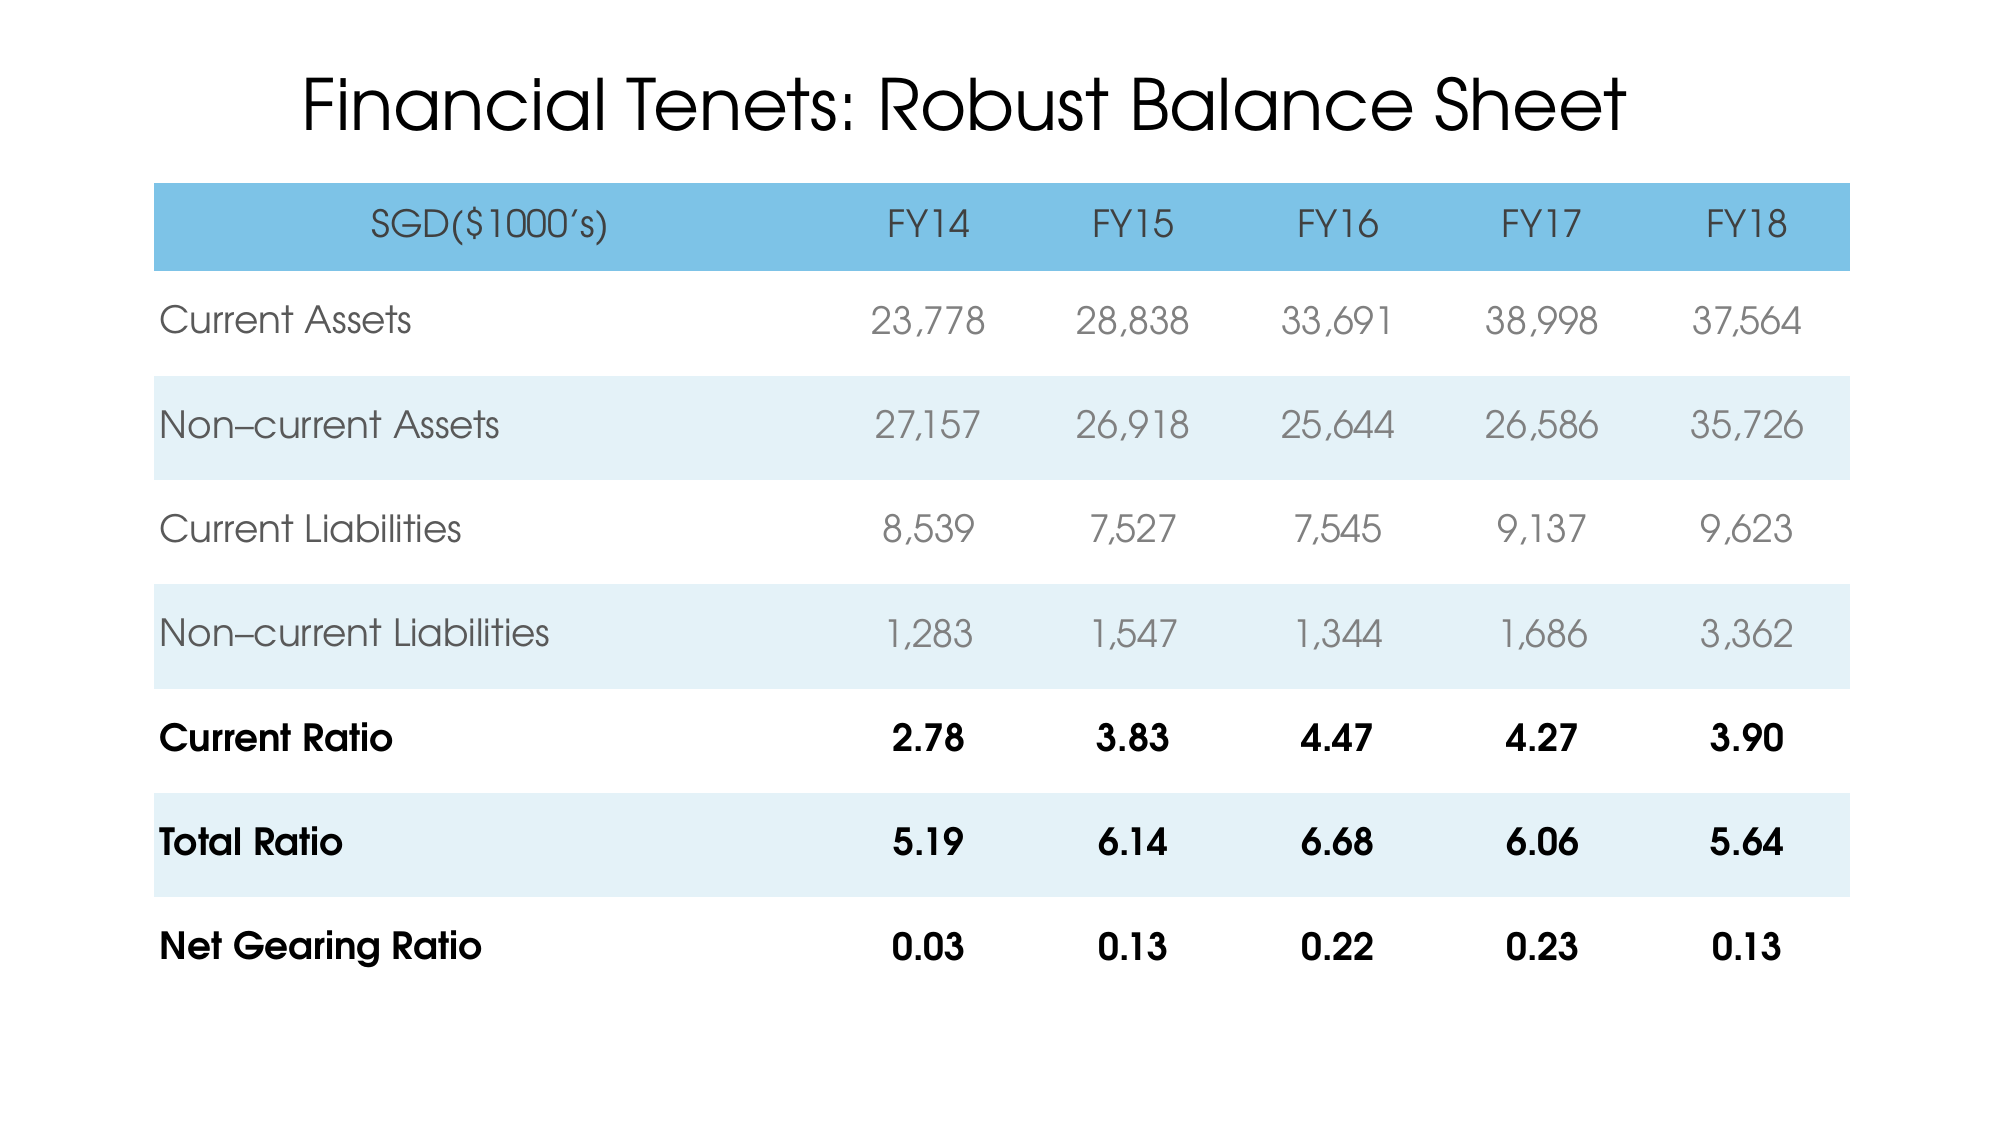

Financial Tenets: Robust Balance Sheet
| SGD($1000’s) | FY14 | FY15 | FY16 | FY17 | FY18 |
| --- | --- | --- | --- | --- | --- |
| Current Assets | 23,778 | 28,838 | 33,691 | 38,998 | 37,564 |
| Non–current Assets | 27,157 | 26,918 | 25,644 | 26,586 | 35,726 |
| Current Liabilities | 8,539 | 7,527 | 7,545 | 9,137 | 9,623 |
| Non–current Liabilities | 1,283 | 1,547 | 1,344 | 1,686 | 3,362 |
| Current Ratio | 2.78 | 3.83 | 4.47 | 4.27 | 3.90 |
| Total Ratio | 5.19 | 6.14 | 6.68 | 6.06 | 5.64 |
| Net Gearing Ratio | 0.03 | 0.13 | 0.22 | 0.23 | 0.13 |
Operating Cashflows have always exceeded Capex, generating consistent Free Cash Flows

Operating Cashflows have also increased while CAPEX stayed relatively consistent